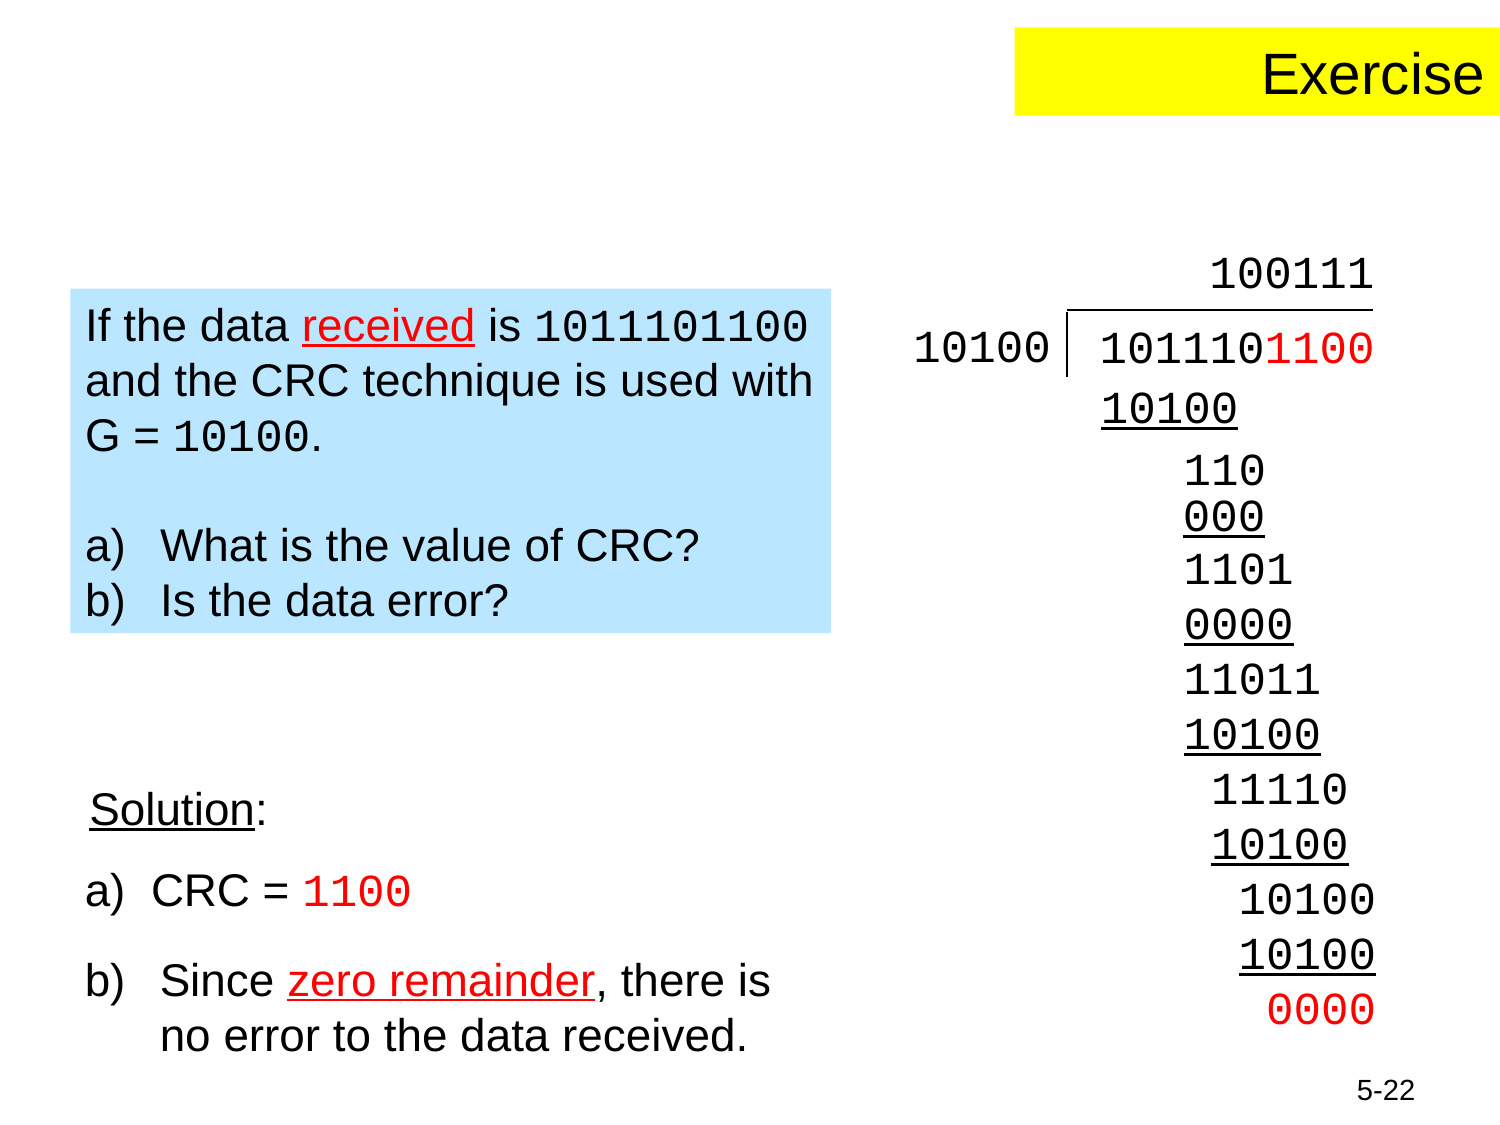

Exercise
100111
10100
110
000
1101
0000
11011
10100
 11110
 10100
  10100
  10100
   0000
If the data received is 1011101100 and the CRC technique is used with G = 10100.

What is the value of CRC?
Is the data error?
10100
1011101100
Solution:
a)  CRC = 1100
Since zero remainder, there is no error to the data received.
5-22